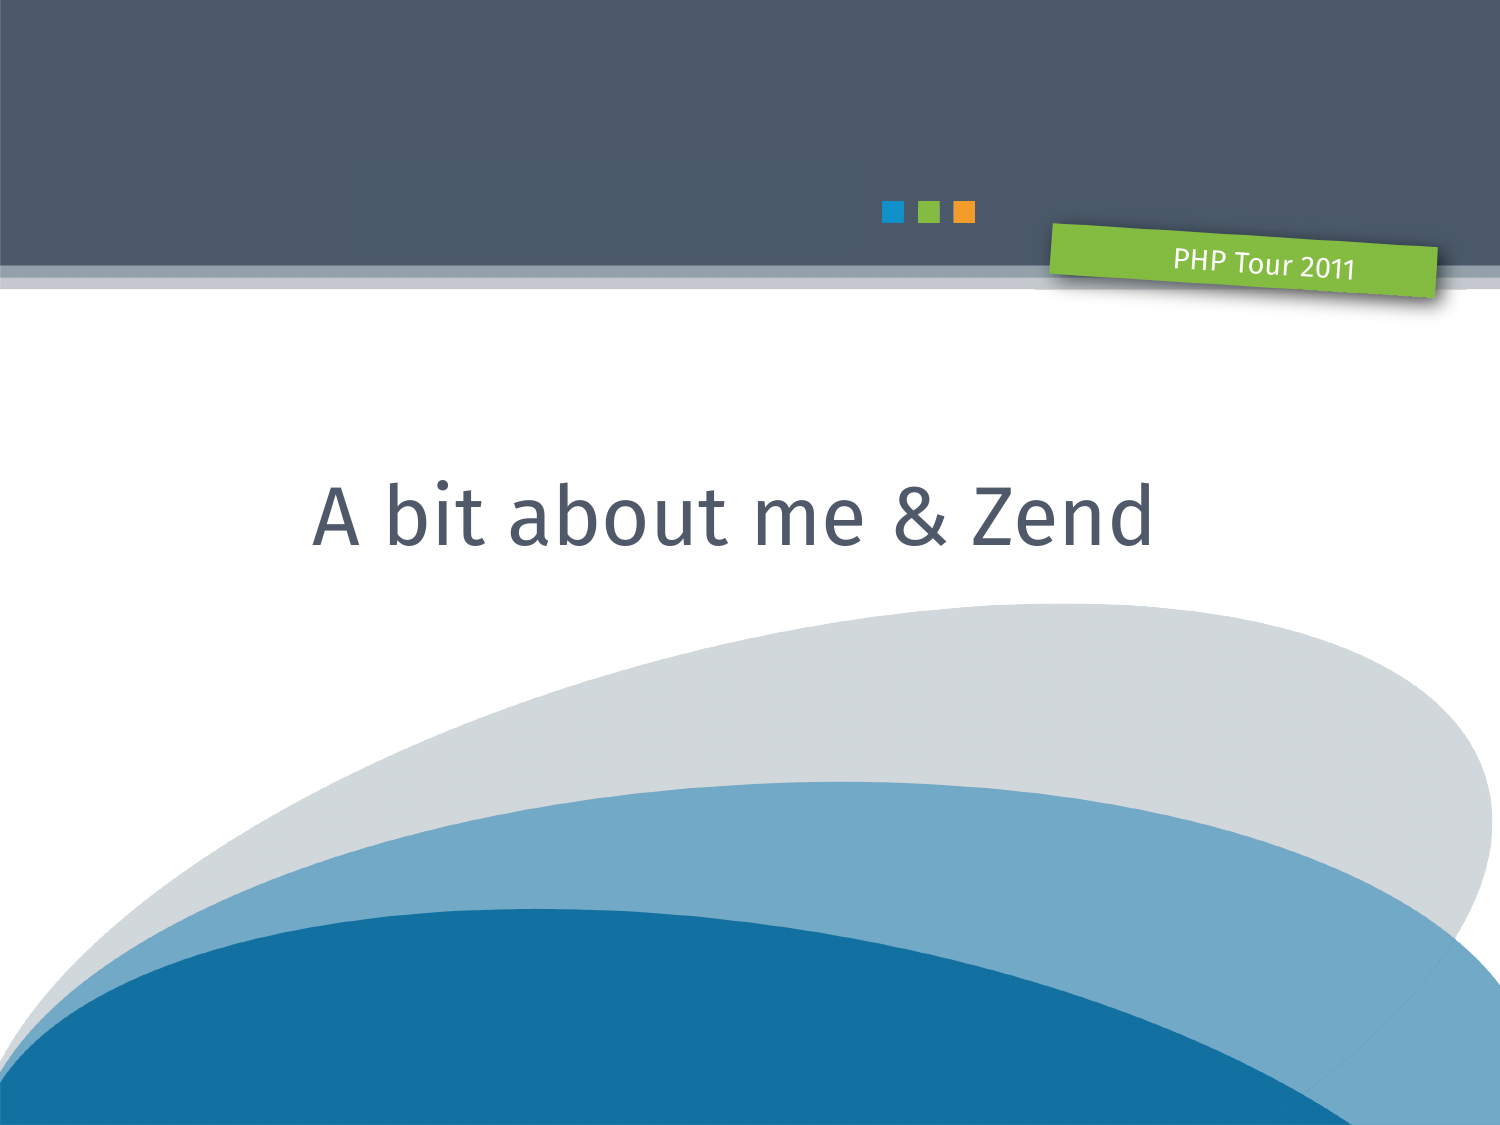

# A bit about me & Zend